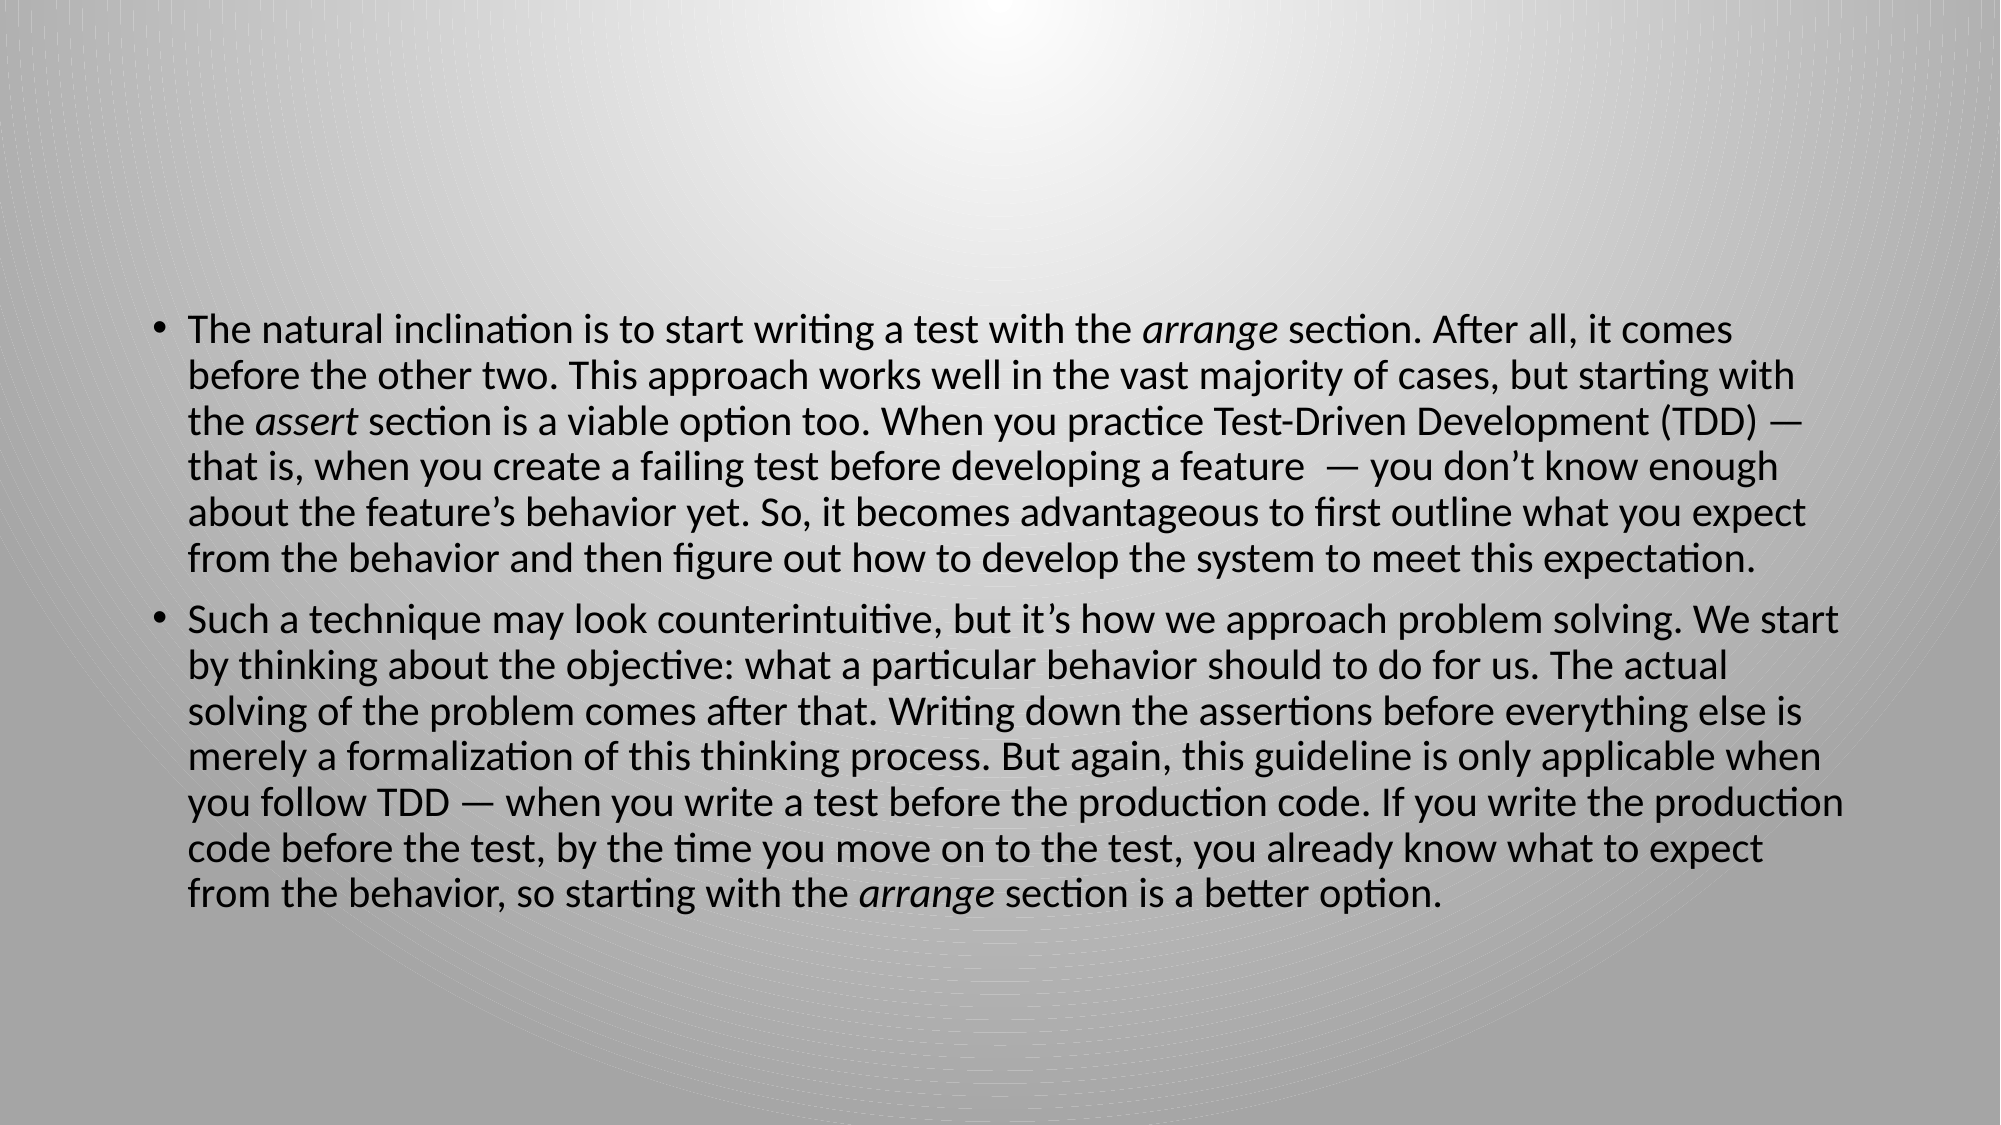

#
The natural inclination is to start writing a test with the arrange section. After all, it comes before the other two. This approach works well in the vast majority of cases, but starting with the assert section is a viable option too. When you practice Test-Driven Development (TDD) — that is, when you create a failing test before developing a feature  — you don’t know enough about the feature’s behavior yet. So, it becomes advantageous to first outline what you expect from the behavior and then figure out how to develop the system to meet this expectation.
Such a technique may look counterintuitive, but it’s how we approach problem solving. We start by thinking about the objective: what a particular behavior should to do for us. The actual solving of the problem comes after that. Writing down the assertions before everything else is merely a formalization of this thinking process. But again, this guideline is only applicable when you follow TDD — when you write a test before the production code. If you write the production code before the test, by the time you move on to the test, you already know what to expect from the behavior, so starting with the arrange section is a better option.